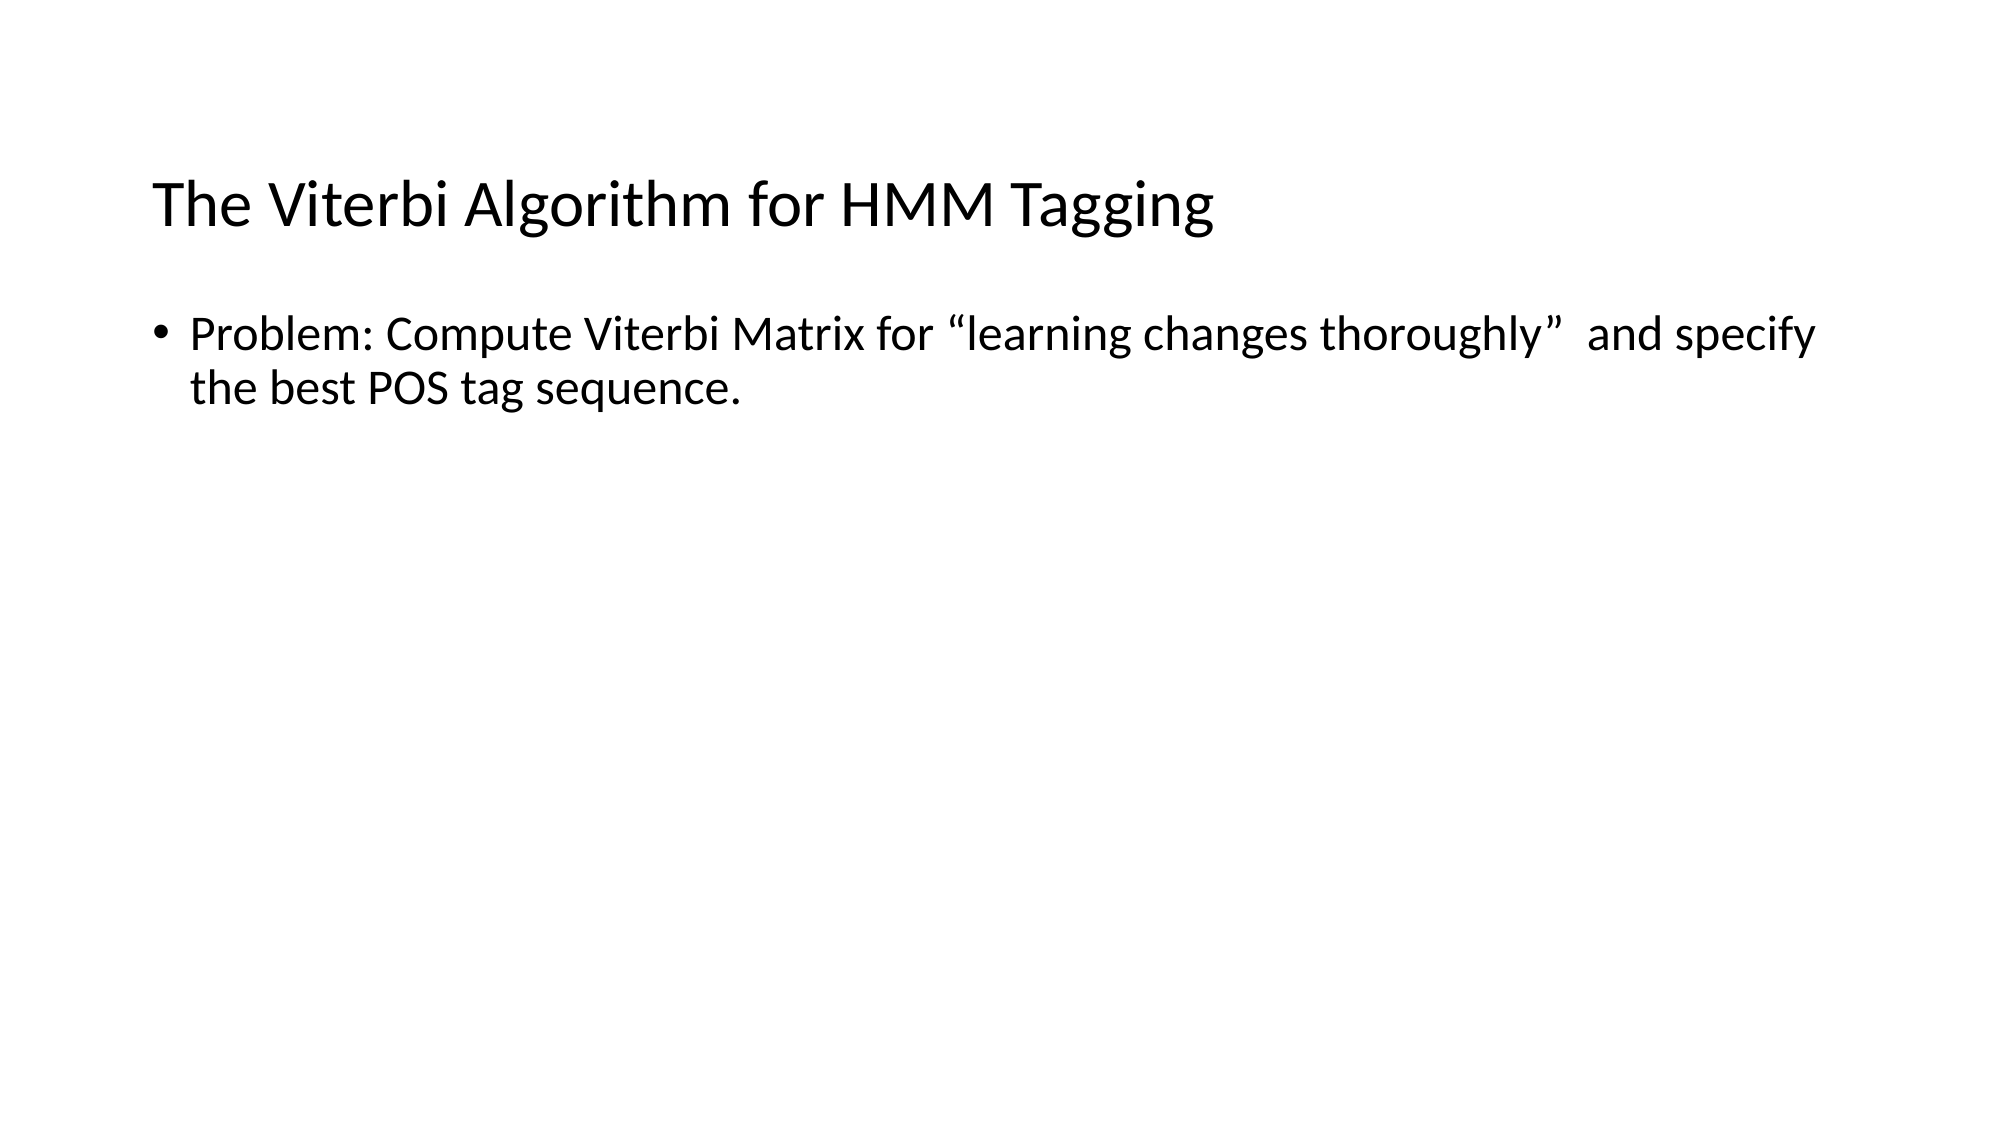

# The Viterbi Algorithm for HMM Tagging
Problem: Compute Viterbi Matrix for “learning changes thoroughly”  and specify the best POS tag sequence.